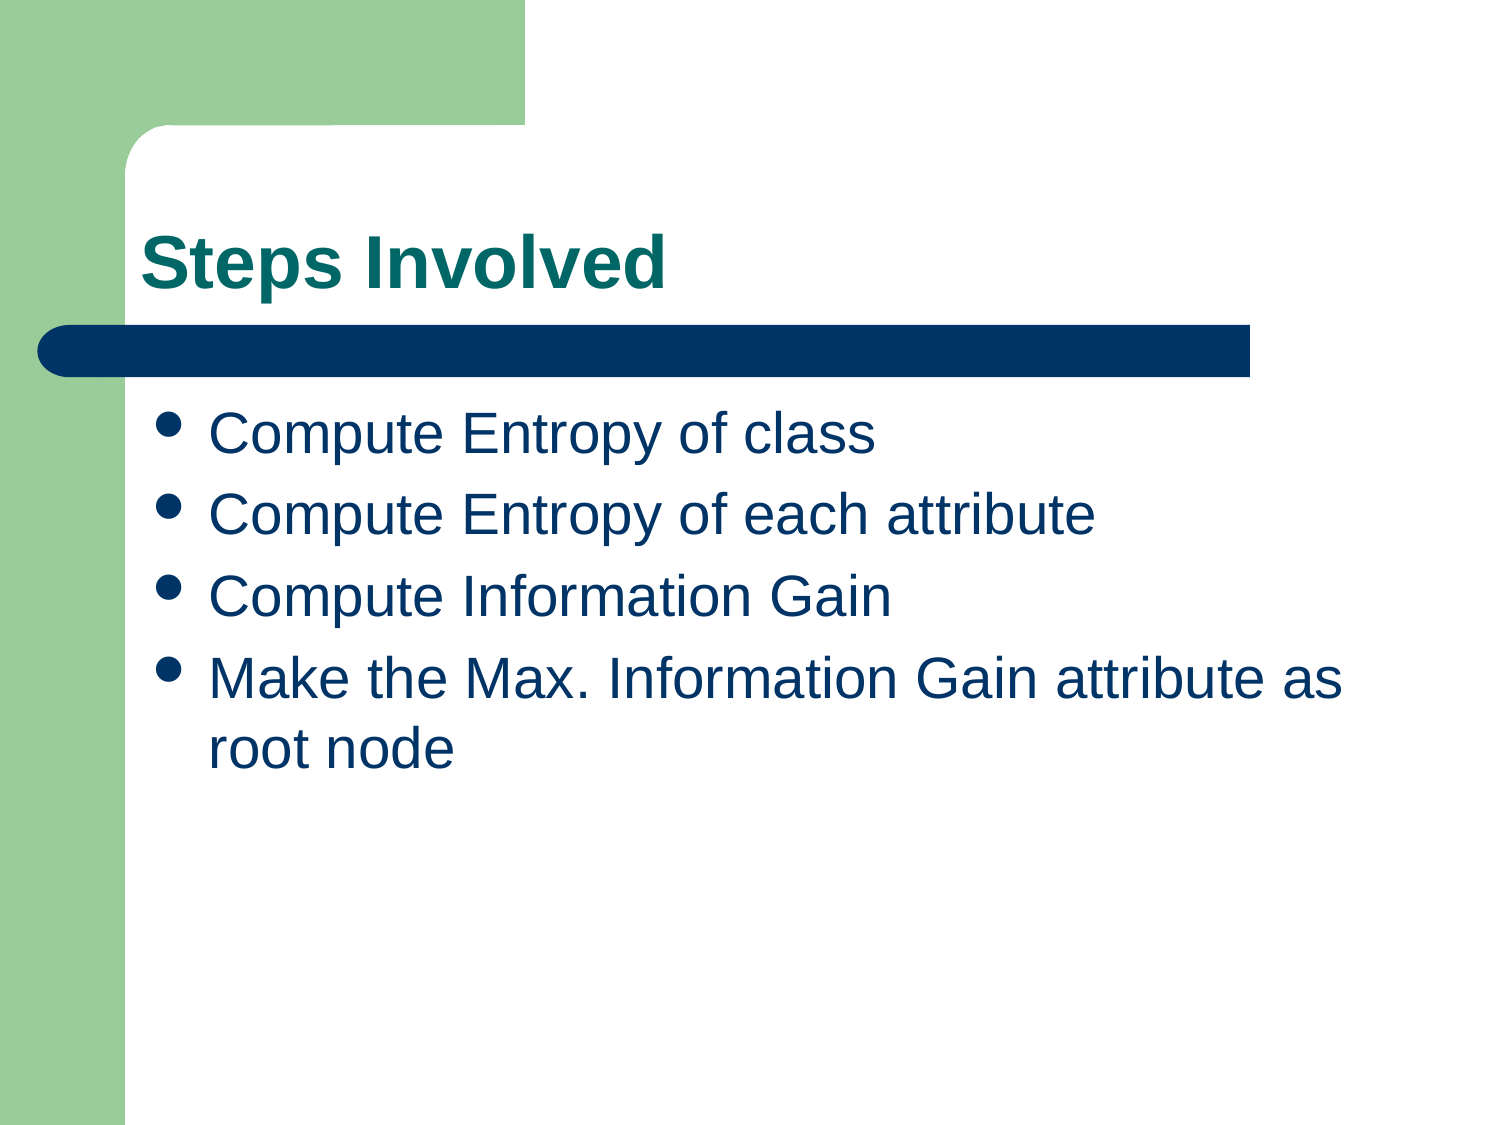

# Steps Involved
Compute Entropy of class
Compute Entropy of each attribute
Compute Information Gain
Make the Max. Information Gain attribute as root node